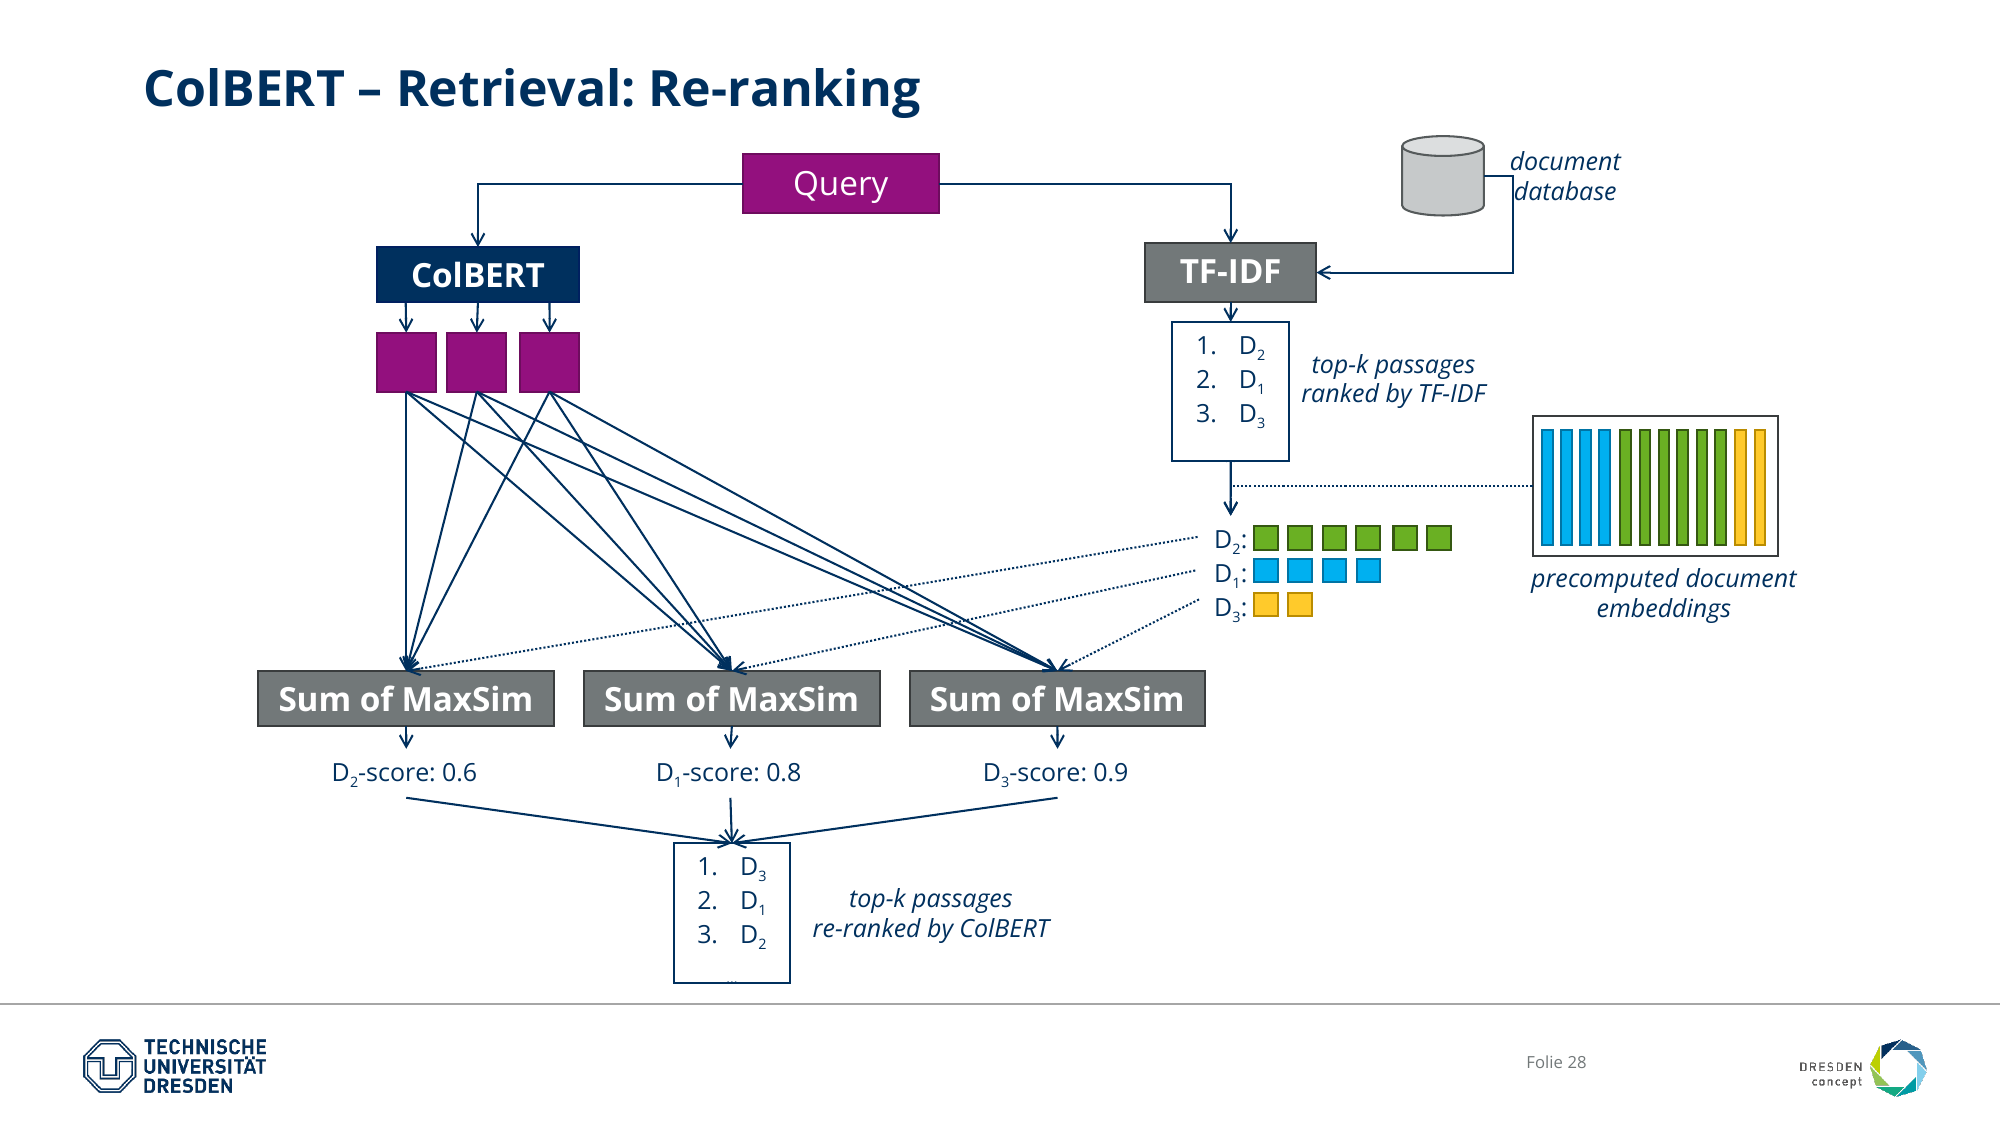

# ColBERT – Retrieval: Re-ranking

document database
Query
TF-IDF
ColBERT
D2
D1
D3
...

top-k passages
ranked by TF-IDF

D2:
D1:
D3:

precomputed document embeddings

Sum of MaxSim
Sum of MaxSim
Sum of MaxSim
D2-score: 0.6
D1-score: 0.8
D3-score: 0.9
D3
D1
D2
...
top-k passages
re-ranked by ColBERT